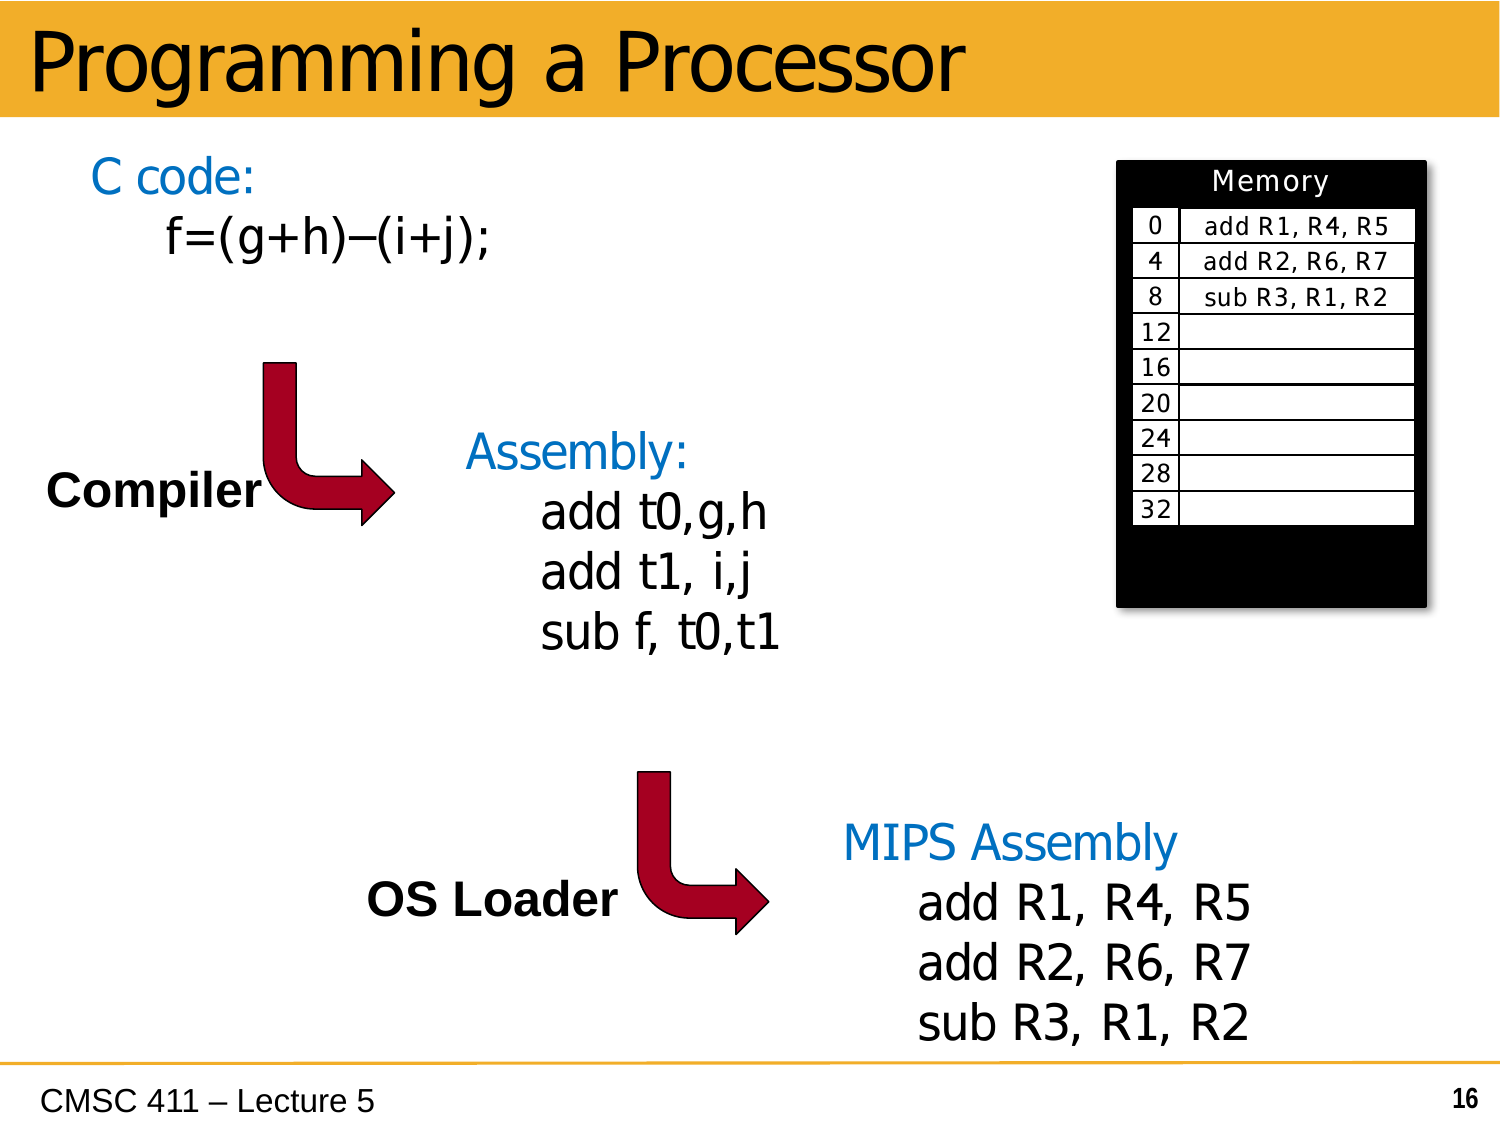

# Programming a Processor
C code:
f=(g+h)–(i+j);
Memory
0
4
8
12
16
20
24
28
32
add R1, R4, R5
add R2, R6, R7
sub R3, R1, R2

Assembly:
add t0,g,h
add t1, i,j
sub f, t0,t1
Compiler

MIPS Assembly
add R1, R4, R5
add R2, R6, R7
sub R3, R1, R2
OS Loader
16